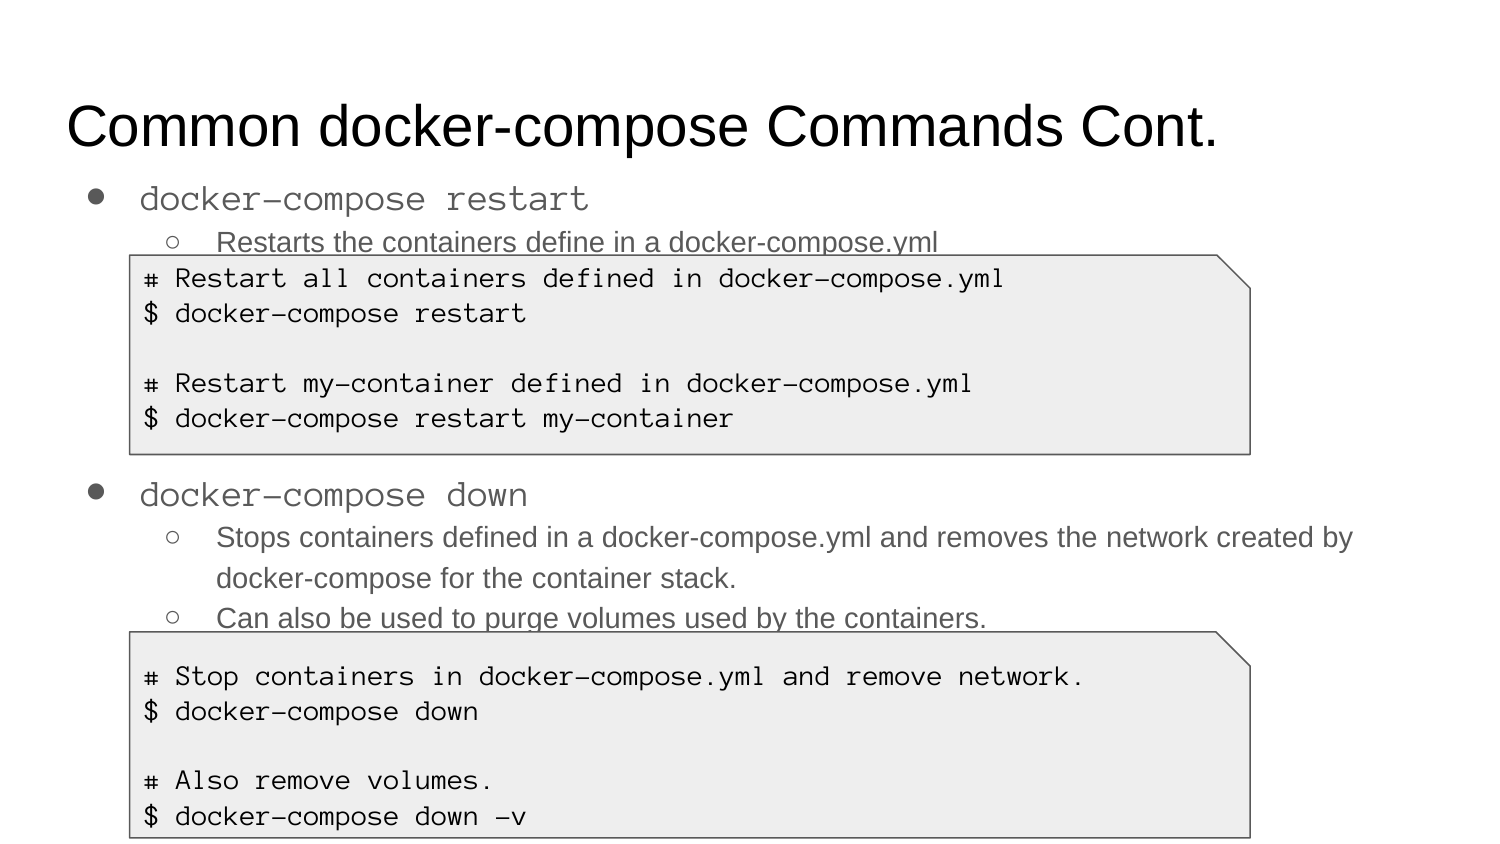

# Common docker-compose Commands Cont.
docker-compose restart
Restarts the containers define in a docker-compose.yml

docker-compose down
Stops containers defined in a docker-compose.yml and removes the network created by docker-compose for the container stack.
Can also be used to purge volumes used by the containers.
# Restart all containers defined in docker-compose.yml
$ docker-compose restart

# Restart my-container defined in docker-compose.yml
$ docker-compose restart my-container

# Stop containers in docker-compose.yml and remove network.
$ docker-compose down

# Also remove volumes.
$ docker-compose down -v